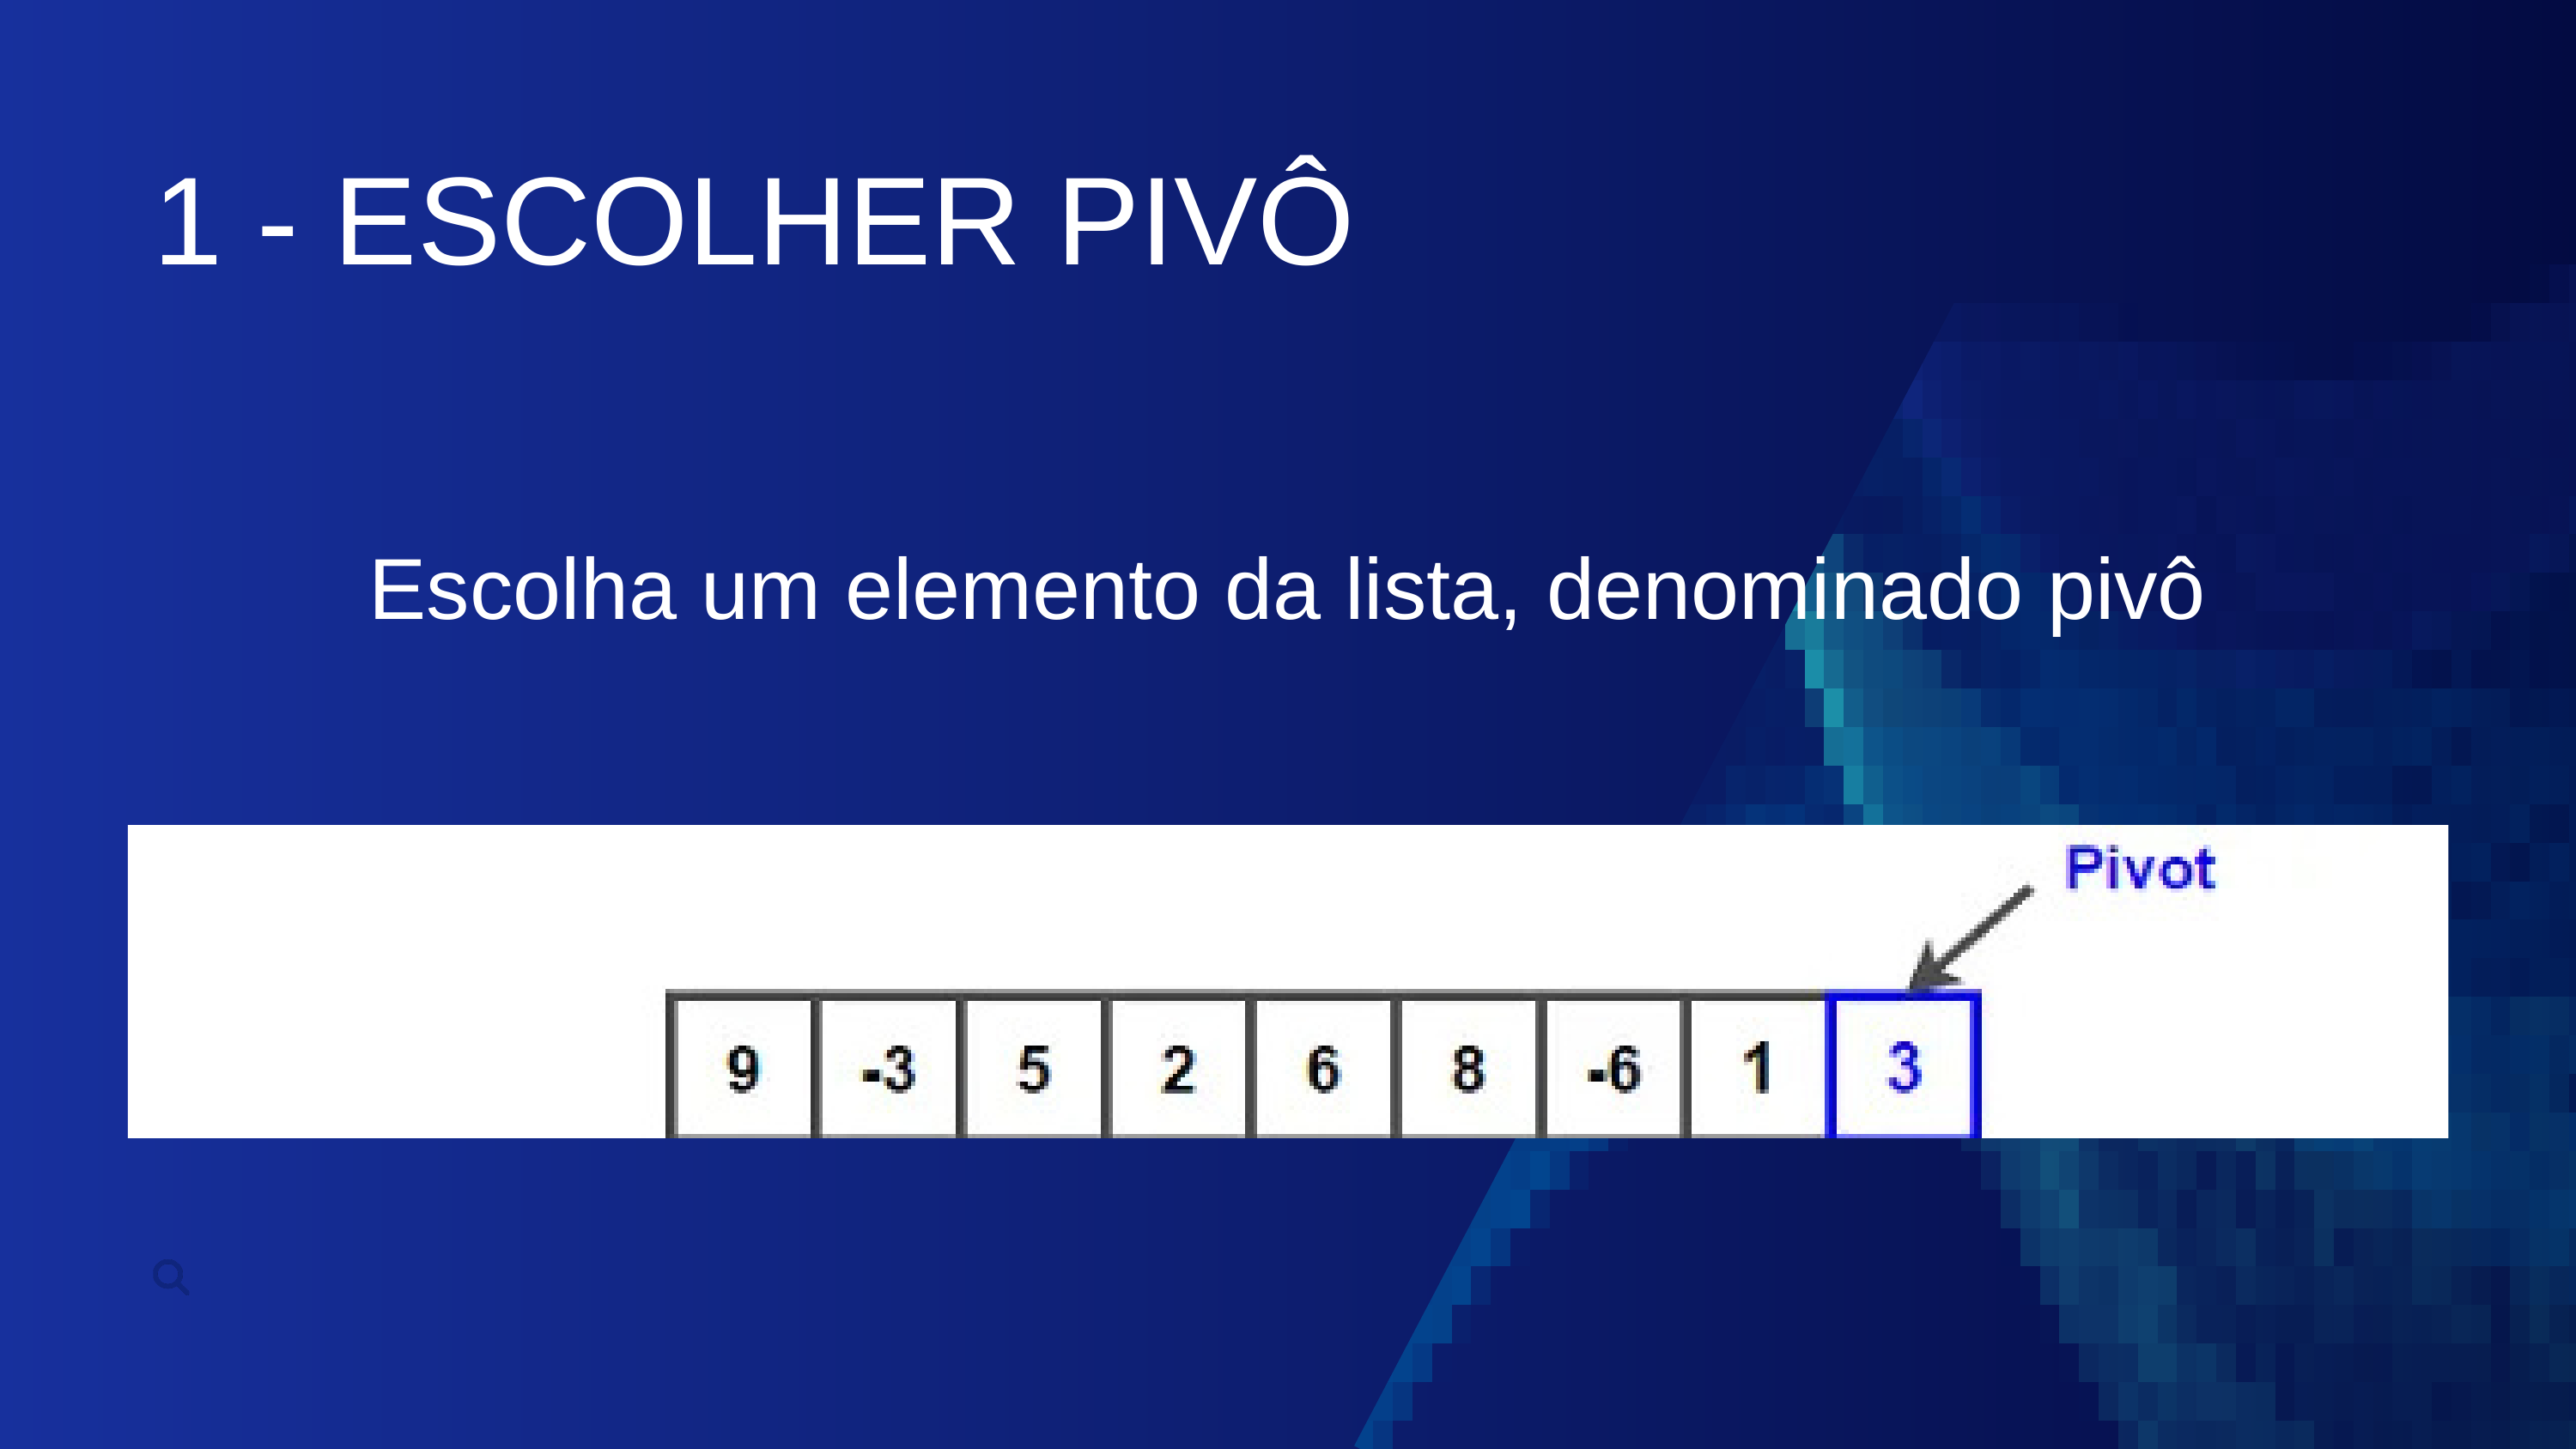

1 - ESCOLHER PIVÔ

Escolha um elemento da lista, denominado pivô